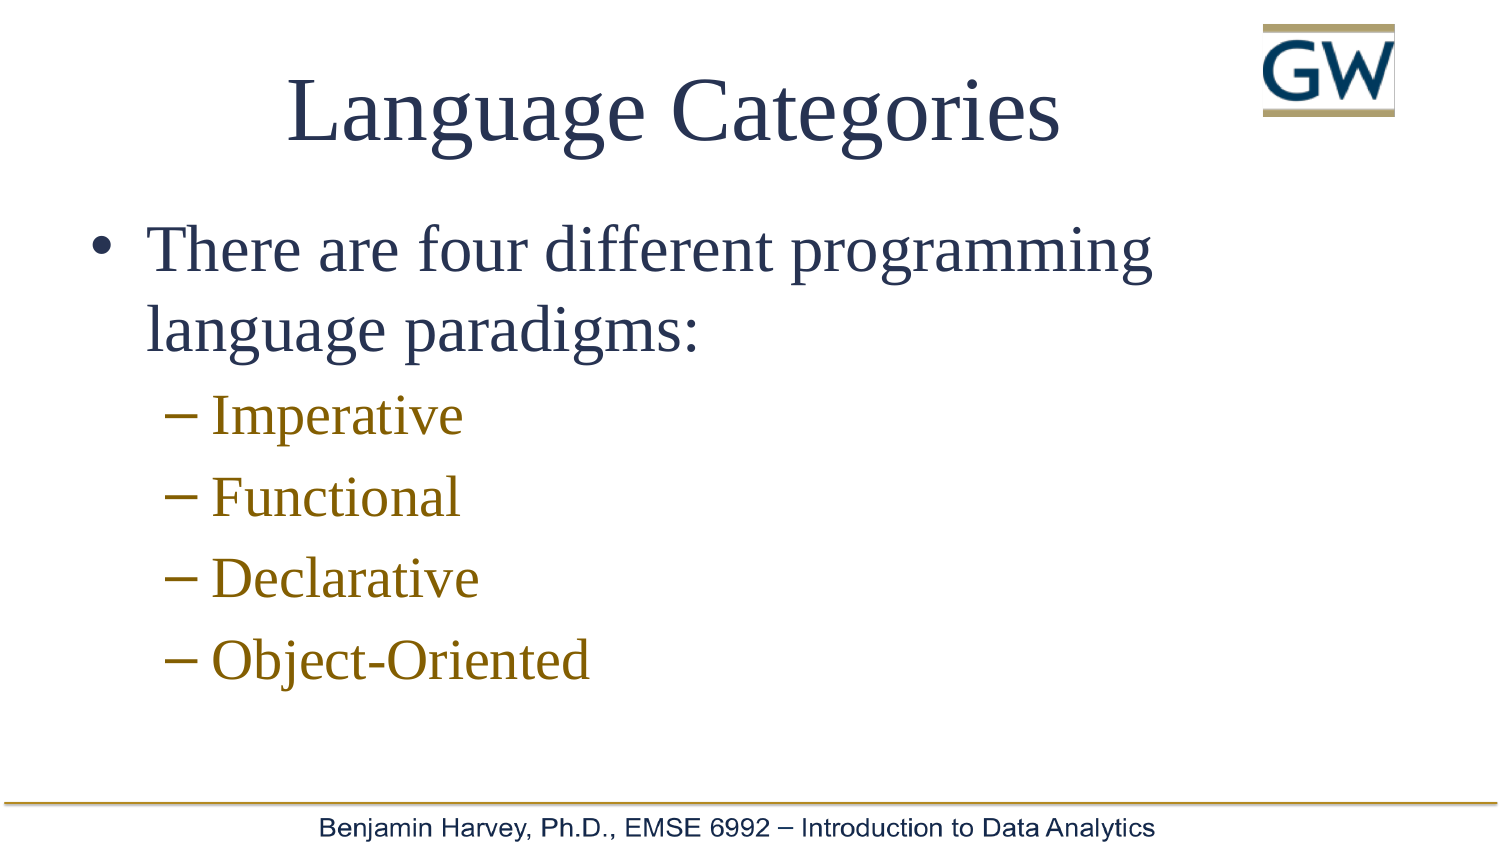

# Language Categories
There are four different programming language paradigms:
Imperative
Functional
Declarative
Object-Oriented